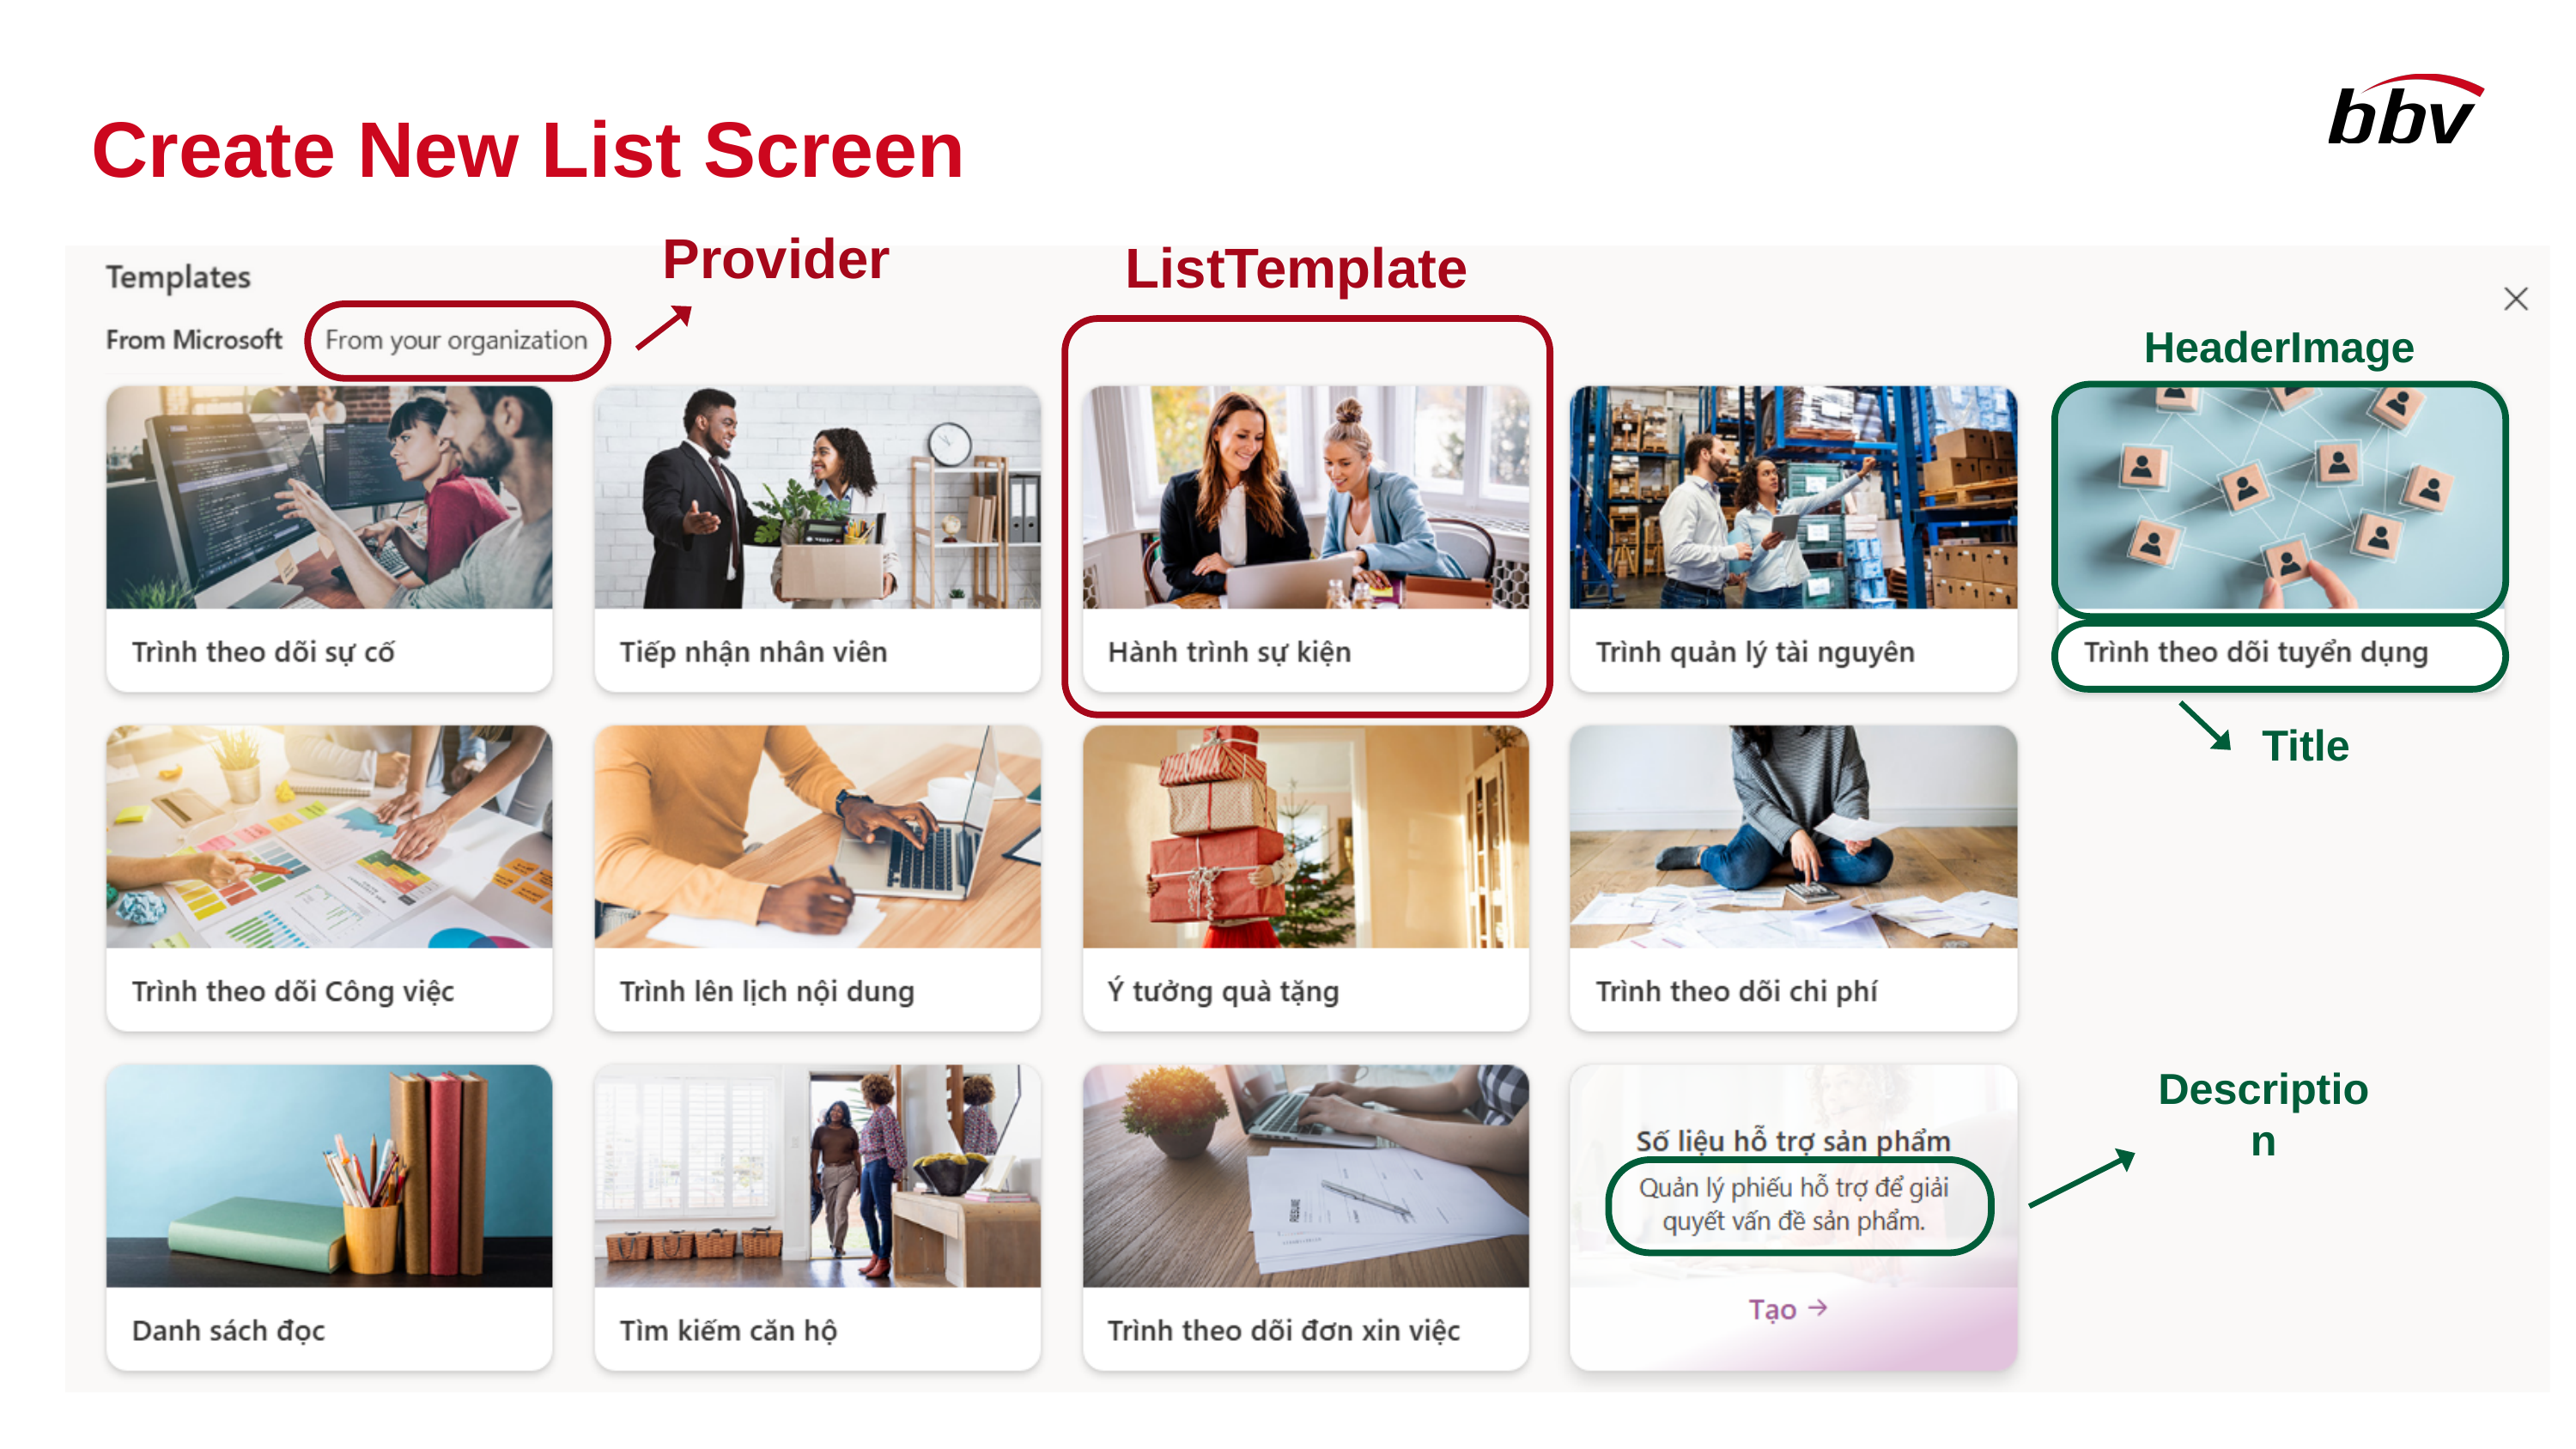

Create New List Screen

Provider
ListTemplate

HeaderImage

Title
Description